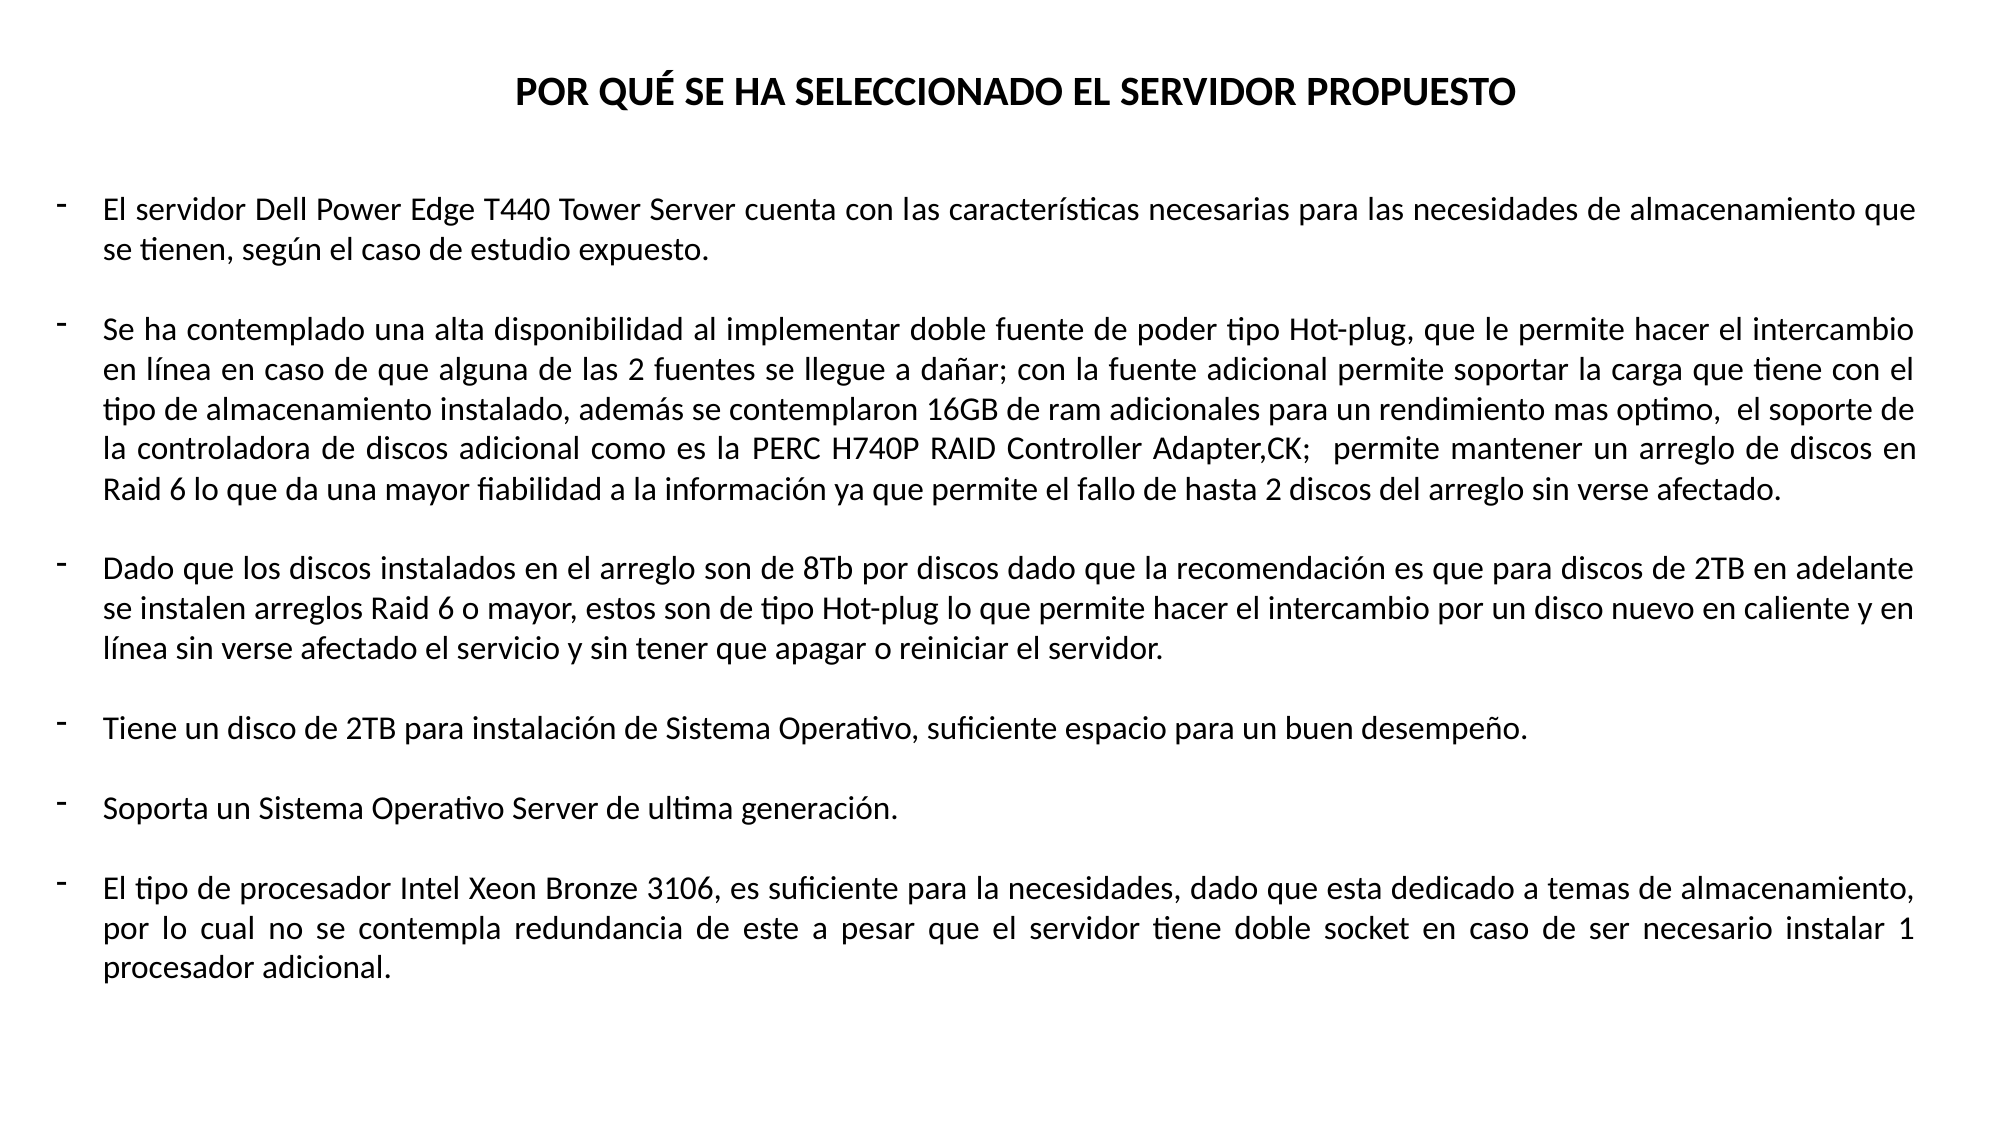

POR QUÉ SE HA SELECCIONADO EL SERVIDOR PROPUESTO
El servidor Dell Power Edge T440 Tower Server cuenta con las características necesarias para las necesidades de almacenamiento que se tienen, según el caso de estudio expuesto.

Se ha contemplado una alta disponibilidad al implementar doble fuente de poder tipo Hot-plug, que le permite hacer el intercambio en línea en caso de que alguna de las 2 fuentes se llegue a dañar; con la fuente adicional permite soportar la carga que tiene con el tipo de almacenamiento instalado, además se contemplaron 16GB de ram adicionales para un rendimiento mas optimo,  el soporte de la controladora de discos adicional como es la PERC H740P RAID Controller Adapter,CK;  permite mantener un arreglo de discos en Raid 6 lo que da una mayor fiabilidad a la información ya que permite el fallo de hasta 2 discos del arreglo sin verse afectado.

Dado que los discos instalados en el arreglo son de 8Tb por discos dado que la recomendación es que para discos de 2TB en adelante se instalen arreglos Raid 6 o mayor, estos son de tipo Hot-plug lo que permite hacer el intercambio por un disco nuevo en caliente y en línea sin verse afectado el servicio y sin tener que apagar o reiniciar el servidor.

Tiene un disco de 2TB para instalación de Sistema Operativo, suficiente espacio para un buen desempeño.

Soporta un Sistema Operativo Server de ultima generación.

El tipo de procesador Intel Xeon Bronze 3106, es suficiente para la necesidades, dado que esta dedicado a temas de almacenamiento, por lo cual no se contempla redundancia de este a pesar que el servidor tiene doble socket en caso de ser necesario instalar 1 procesador adicional.